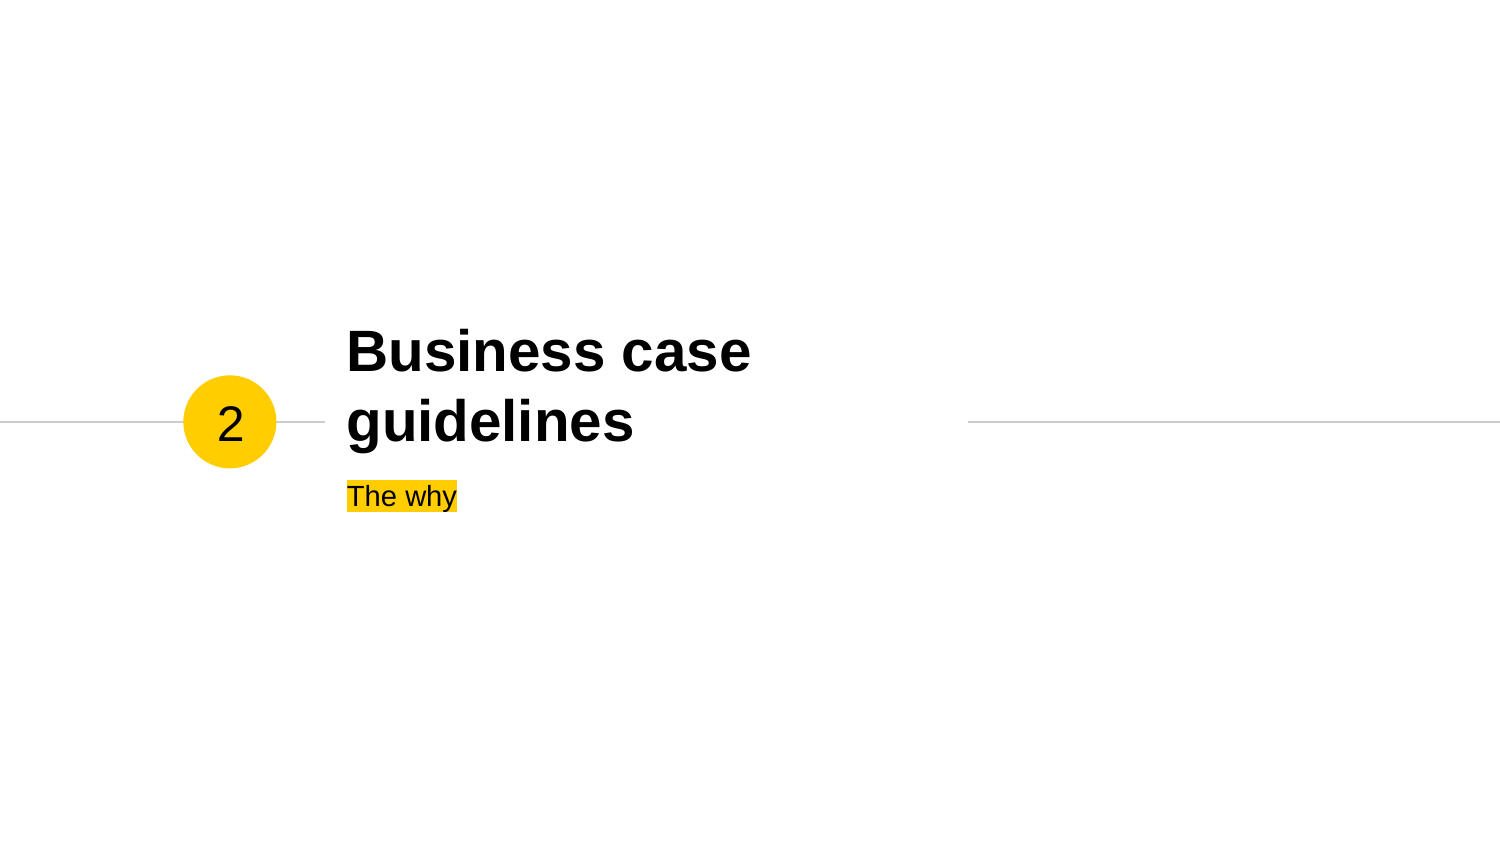

# Business case guidelines
2
The why